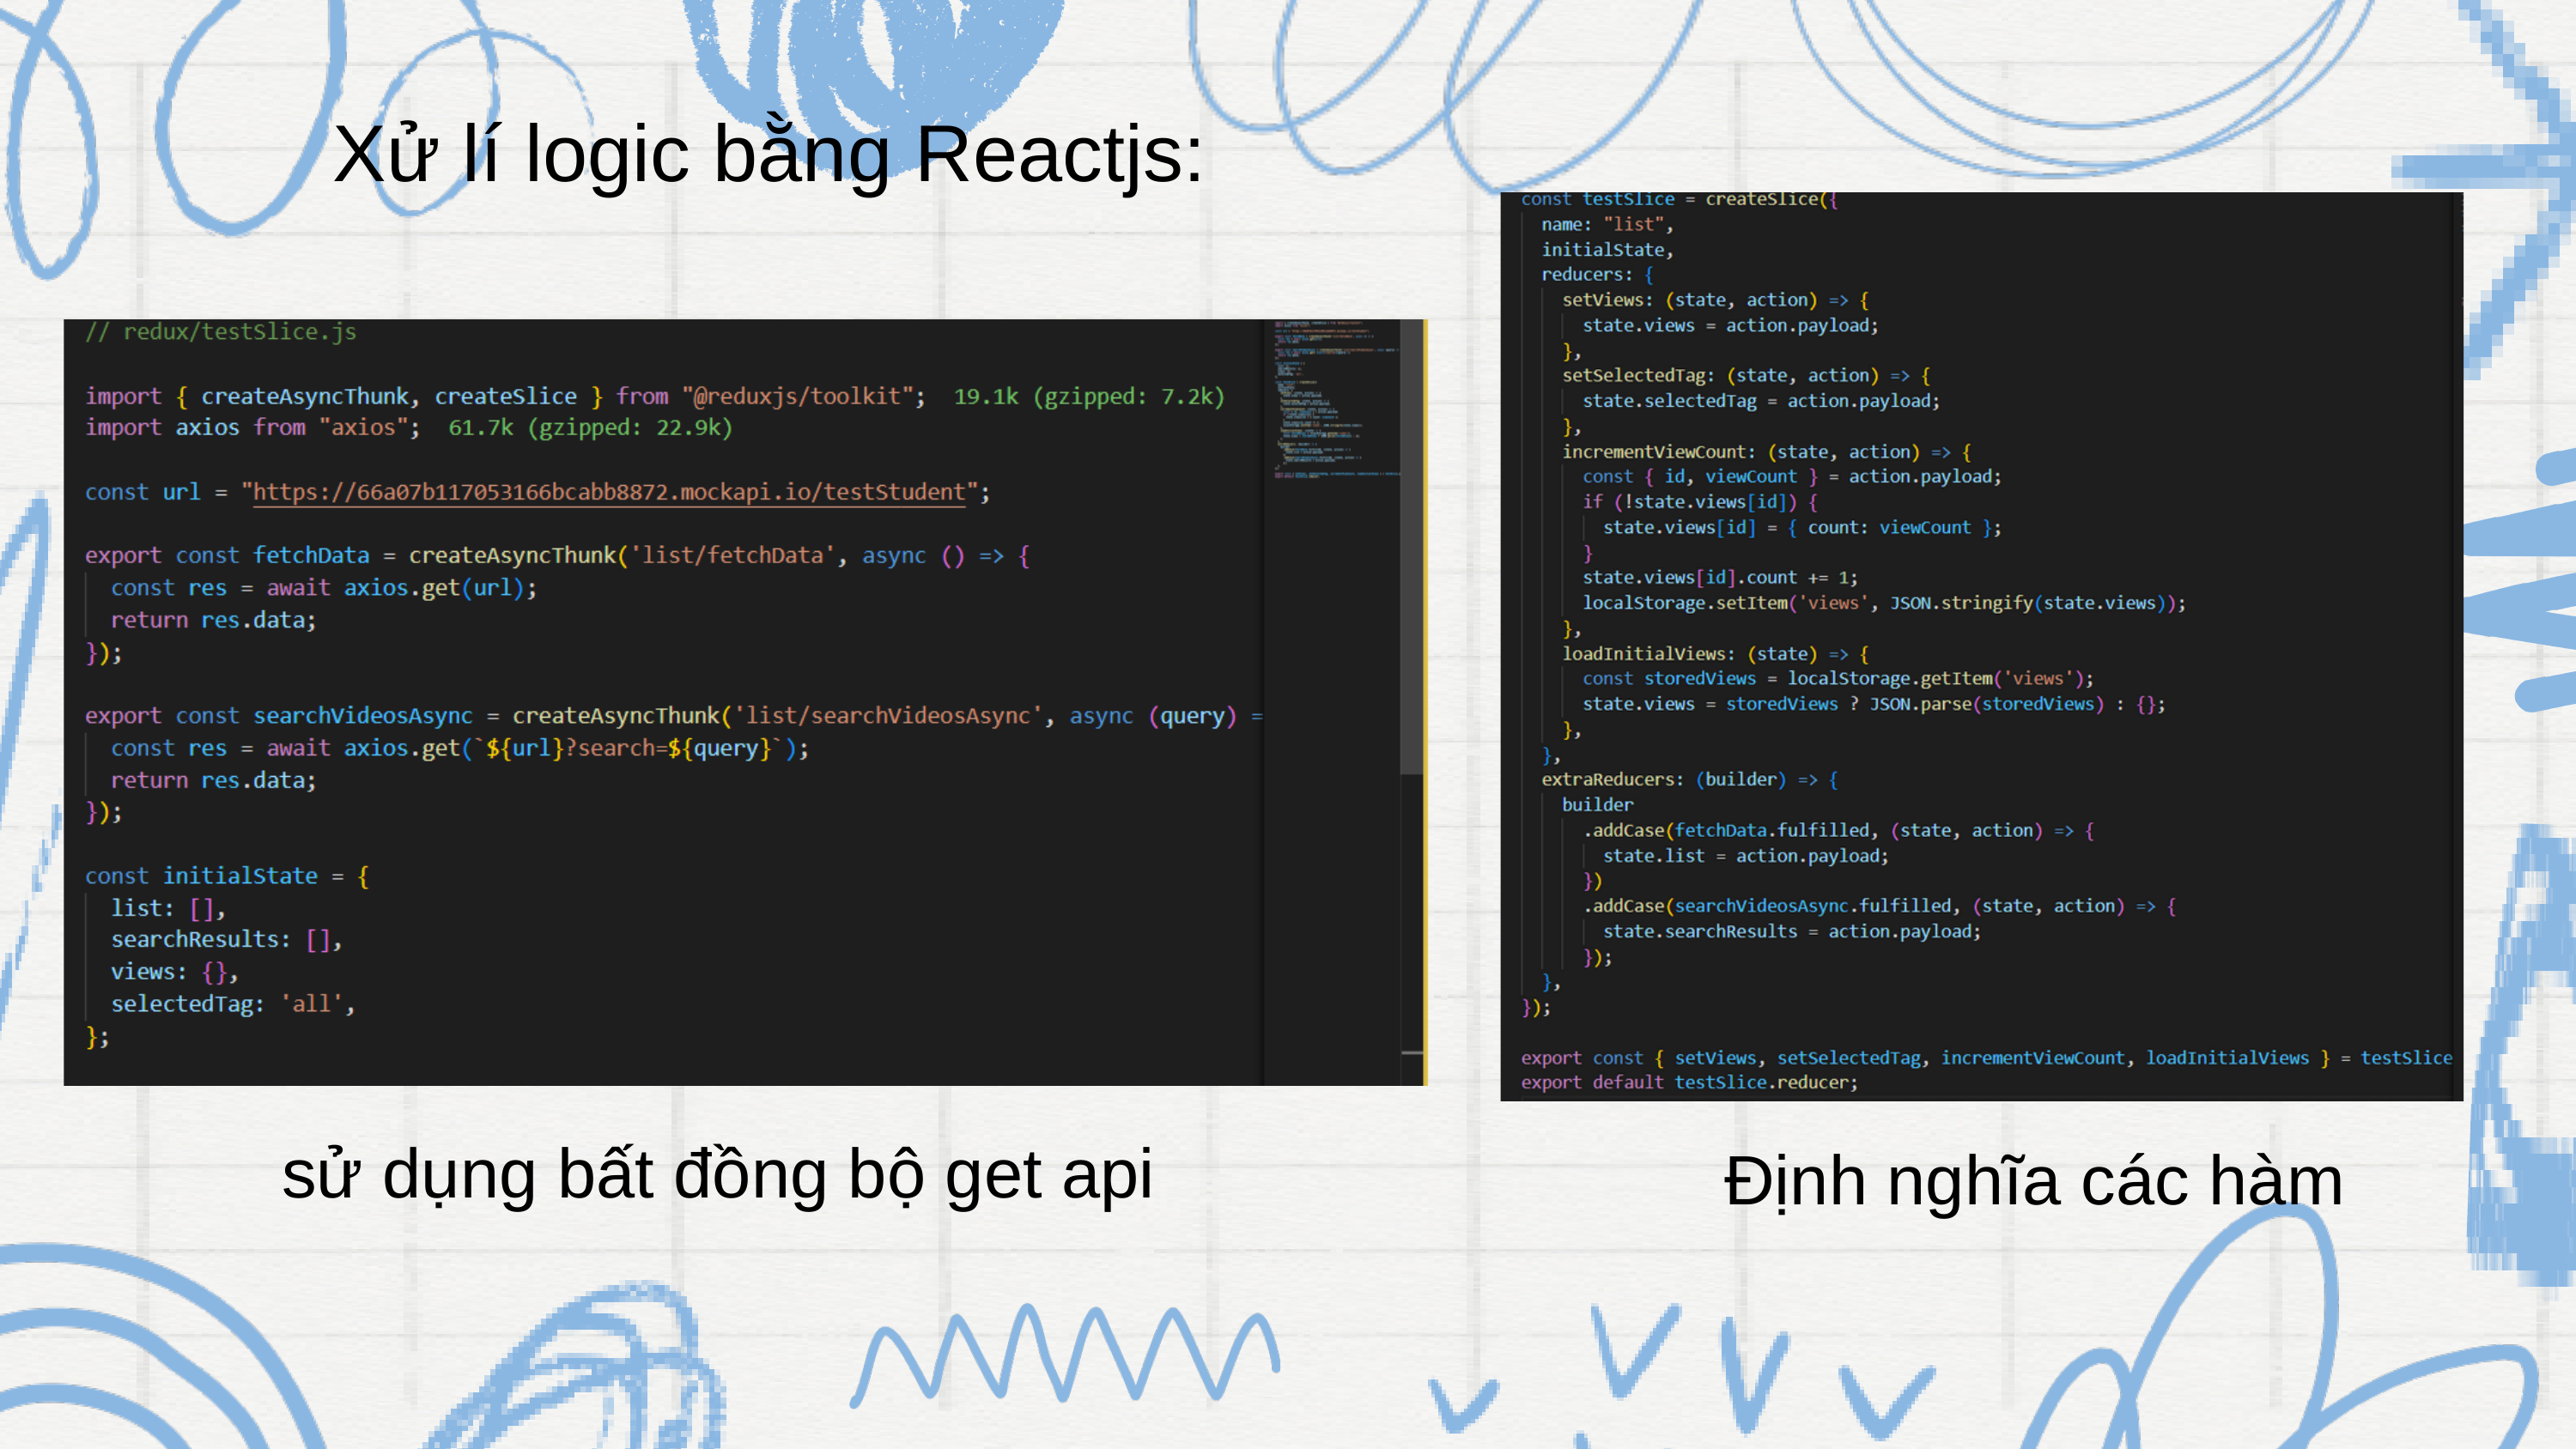

Xử lí logic bằng Reactjs:

sử dụng bất đồng bộ get api
Định nghĩa các hàm